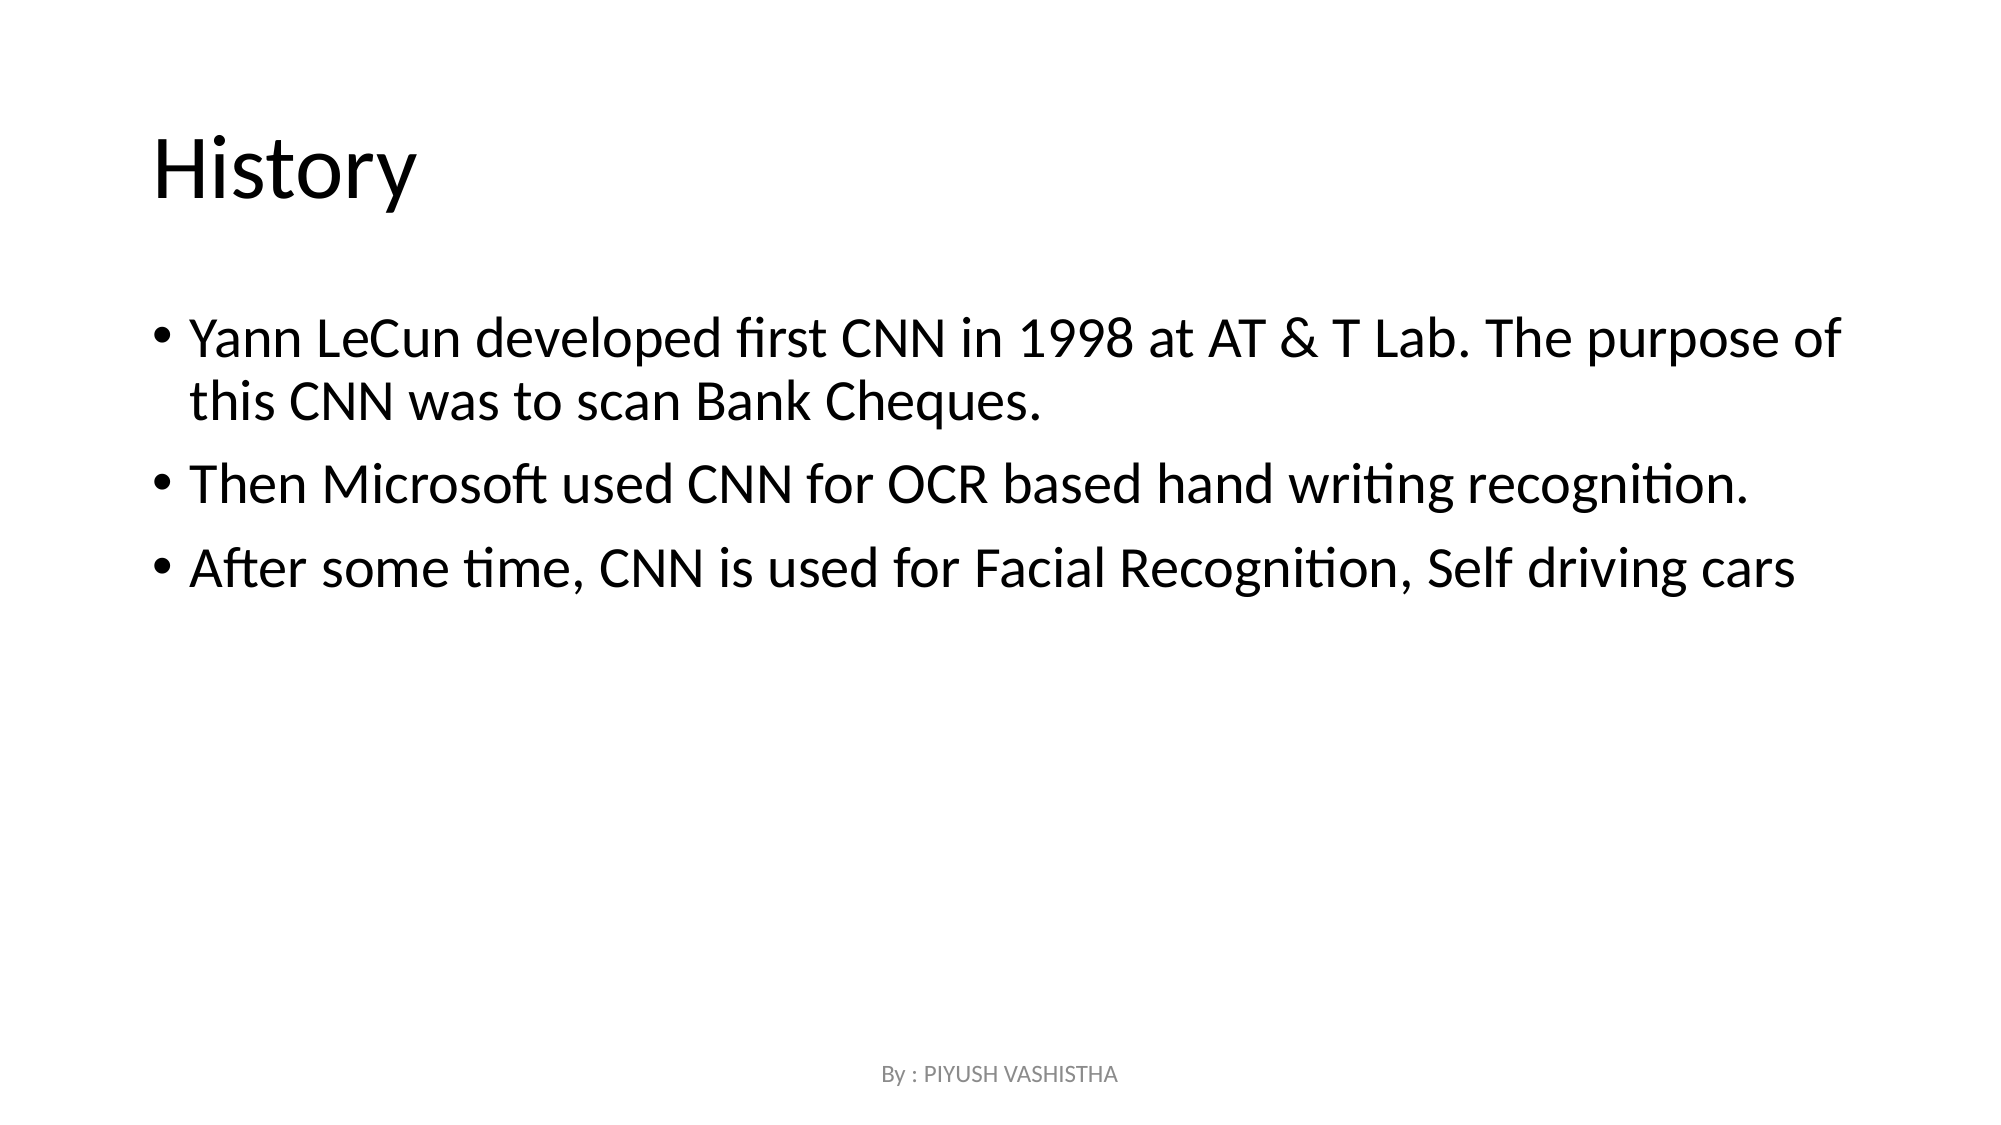

# History
Yann LeCun developed first CNN in 1998 at AT & T Lab. The purpose of this CNN was to scan Bank Cheques.
Then Microsoft used CNN for OCR based hand writing recognition.
After some time, CNN is used for Facial Recognition, Self driving cars
By : PIYUSH VASHISTHA